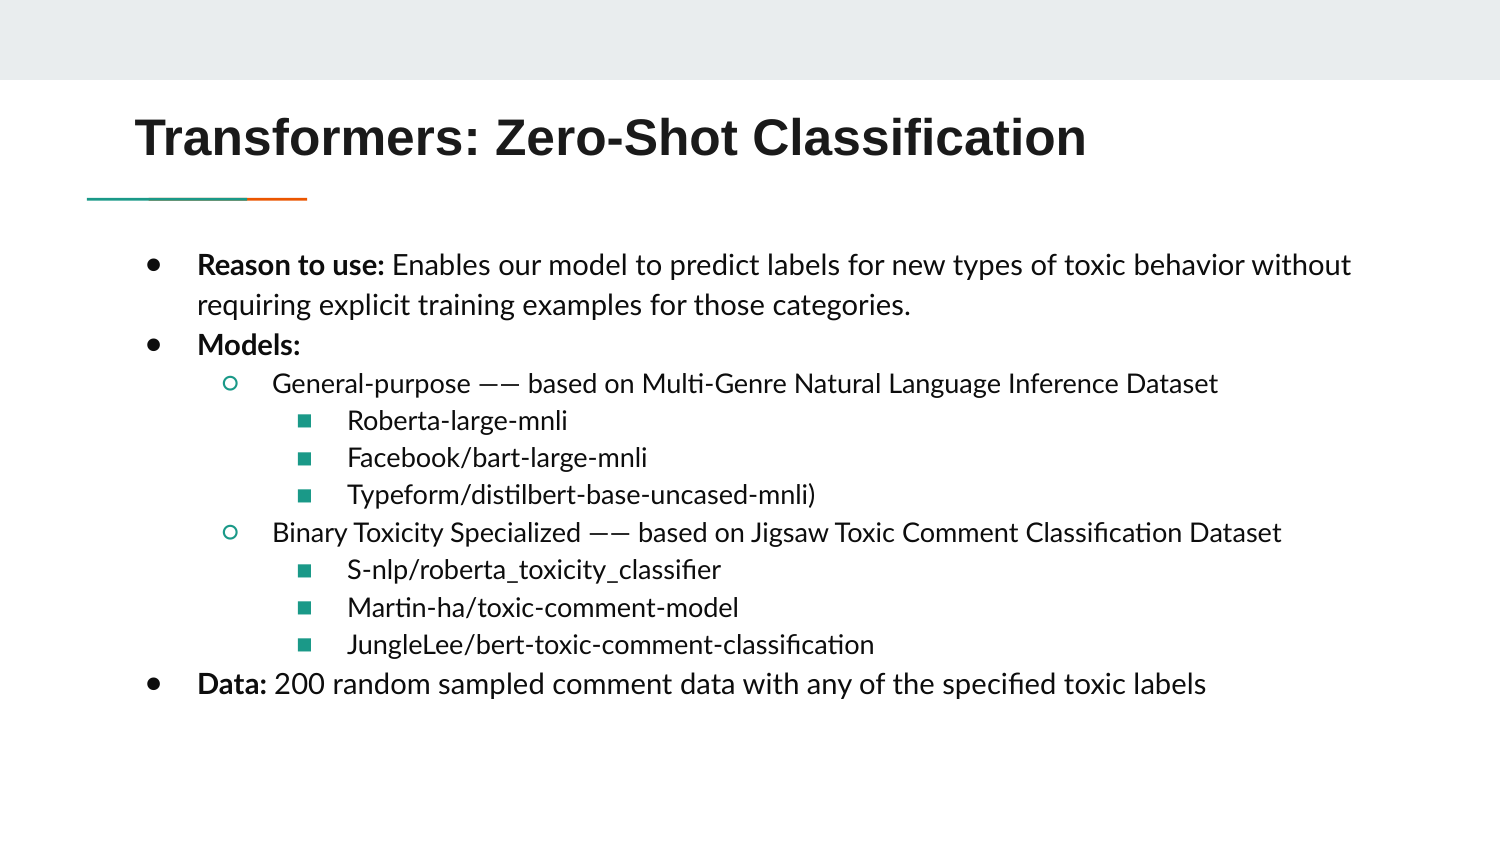

# Transformers: Zero-Shot Classification

Reason to use: Enables our model to predict labels for new types of toxic behavior without requiring explicit training examples for those categories.
Models:
General-purpose —— based on Multi-Genre Natural Language Inference Dataset
Roberta-large-mnli
Facebook/bart-large-mnli
Typeform/distilbert-base-uncased-mnli)
Binary Toxicity Specialized —— based on Jigsaw Toxic Comment Classification Dataset
S-nlp/roberta_toxicity_classifier
Martin-ha/toxic-comment-model
JungleLee/bert-toxic-comment-classification
Data: 200 random sampled comment data with any of the specified toxic labels